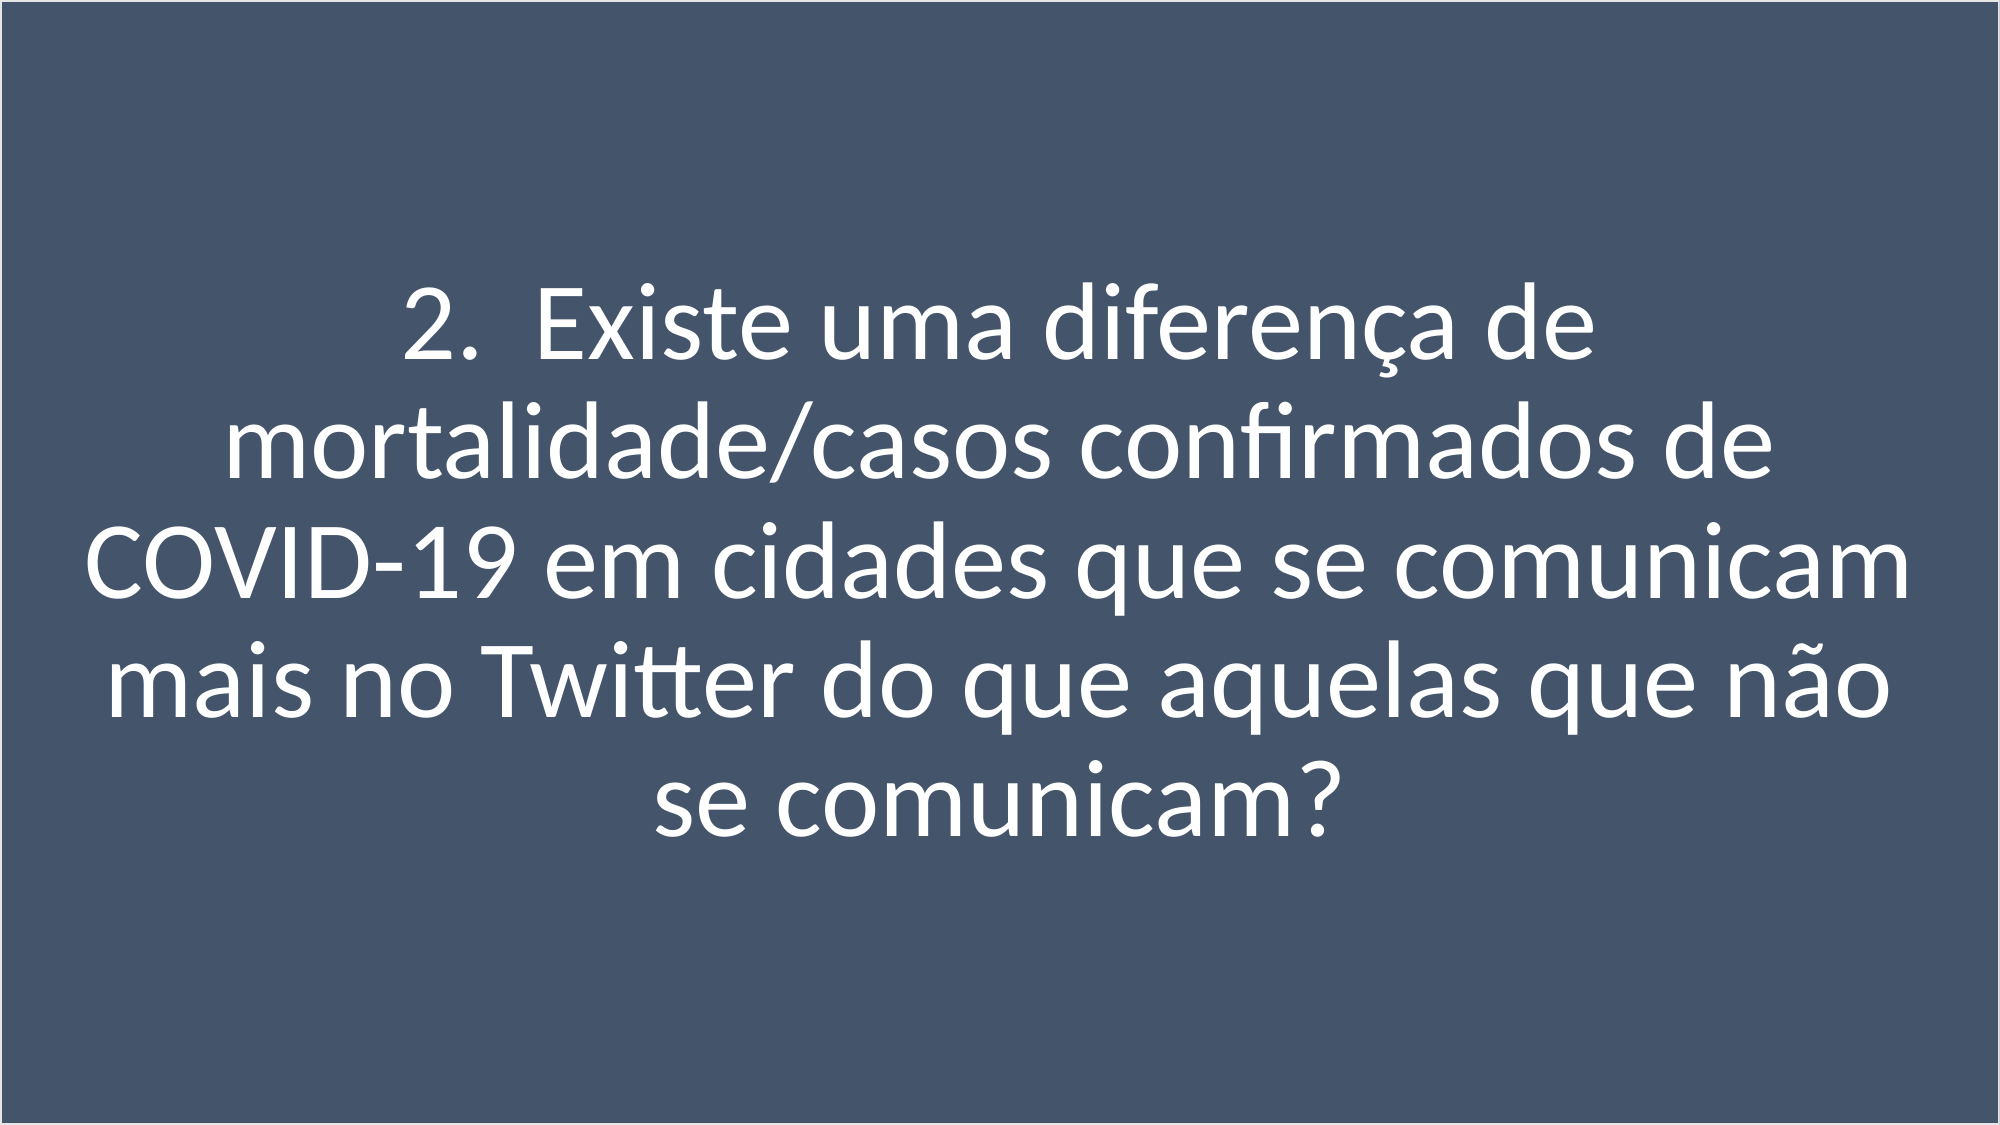

2.  Existe uma diferença de mortalidade/casos confirmados de COVID-19 em cidades que se comunicam mais no Twitter do que aquelas que não se comunicam?